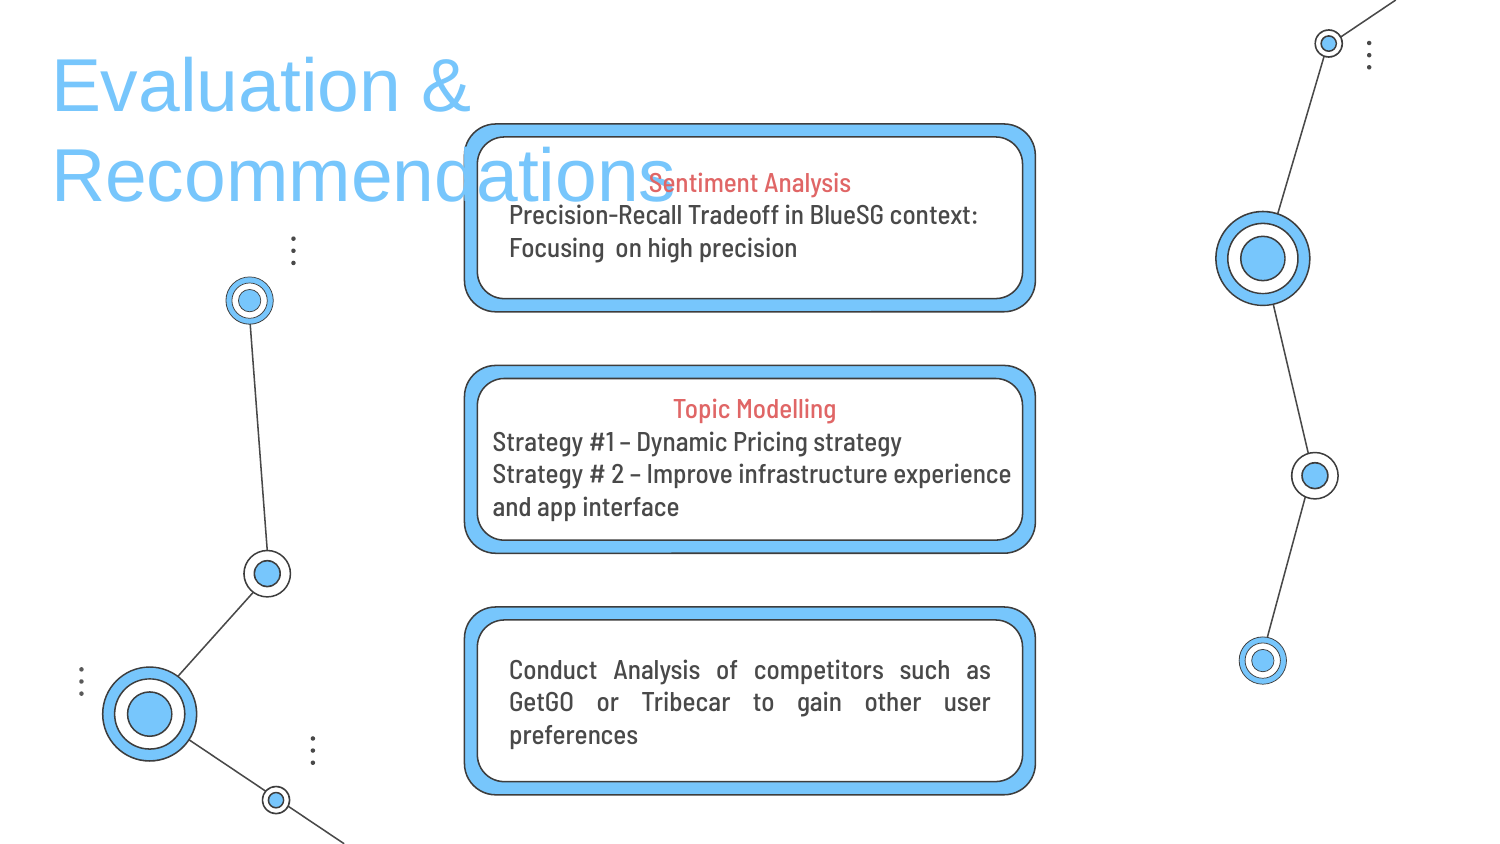

Evaluation & Recommendations

Sentiment Analysis
Precision-Recall Tradeoff in BlueSG context:
Focusing  on high precision

Topic Modelling
Strategy #1 – Dynamic Pricing strategy
Strategy # 2 – Improve infrastructure experience and app interface

Conduct Analysis of competitors such as GetGO or Tribecar to gain other user preferences